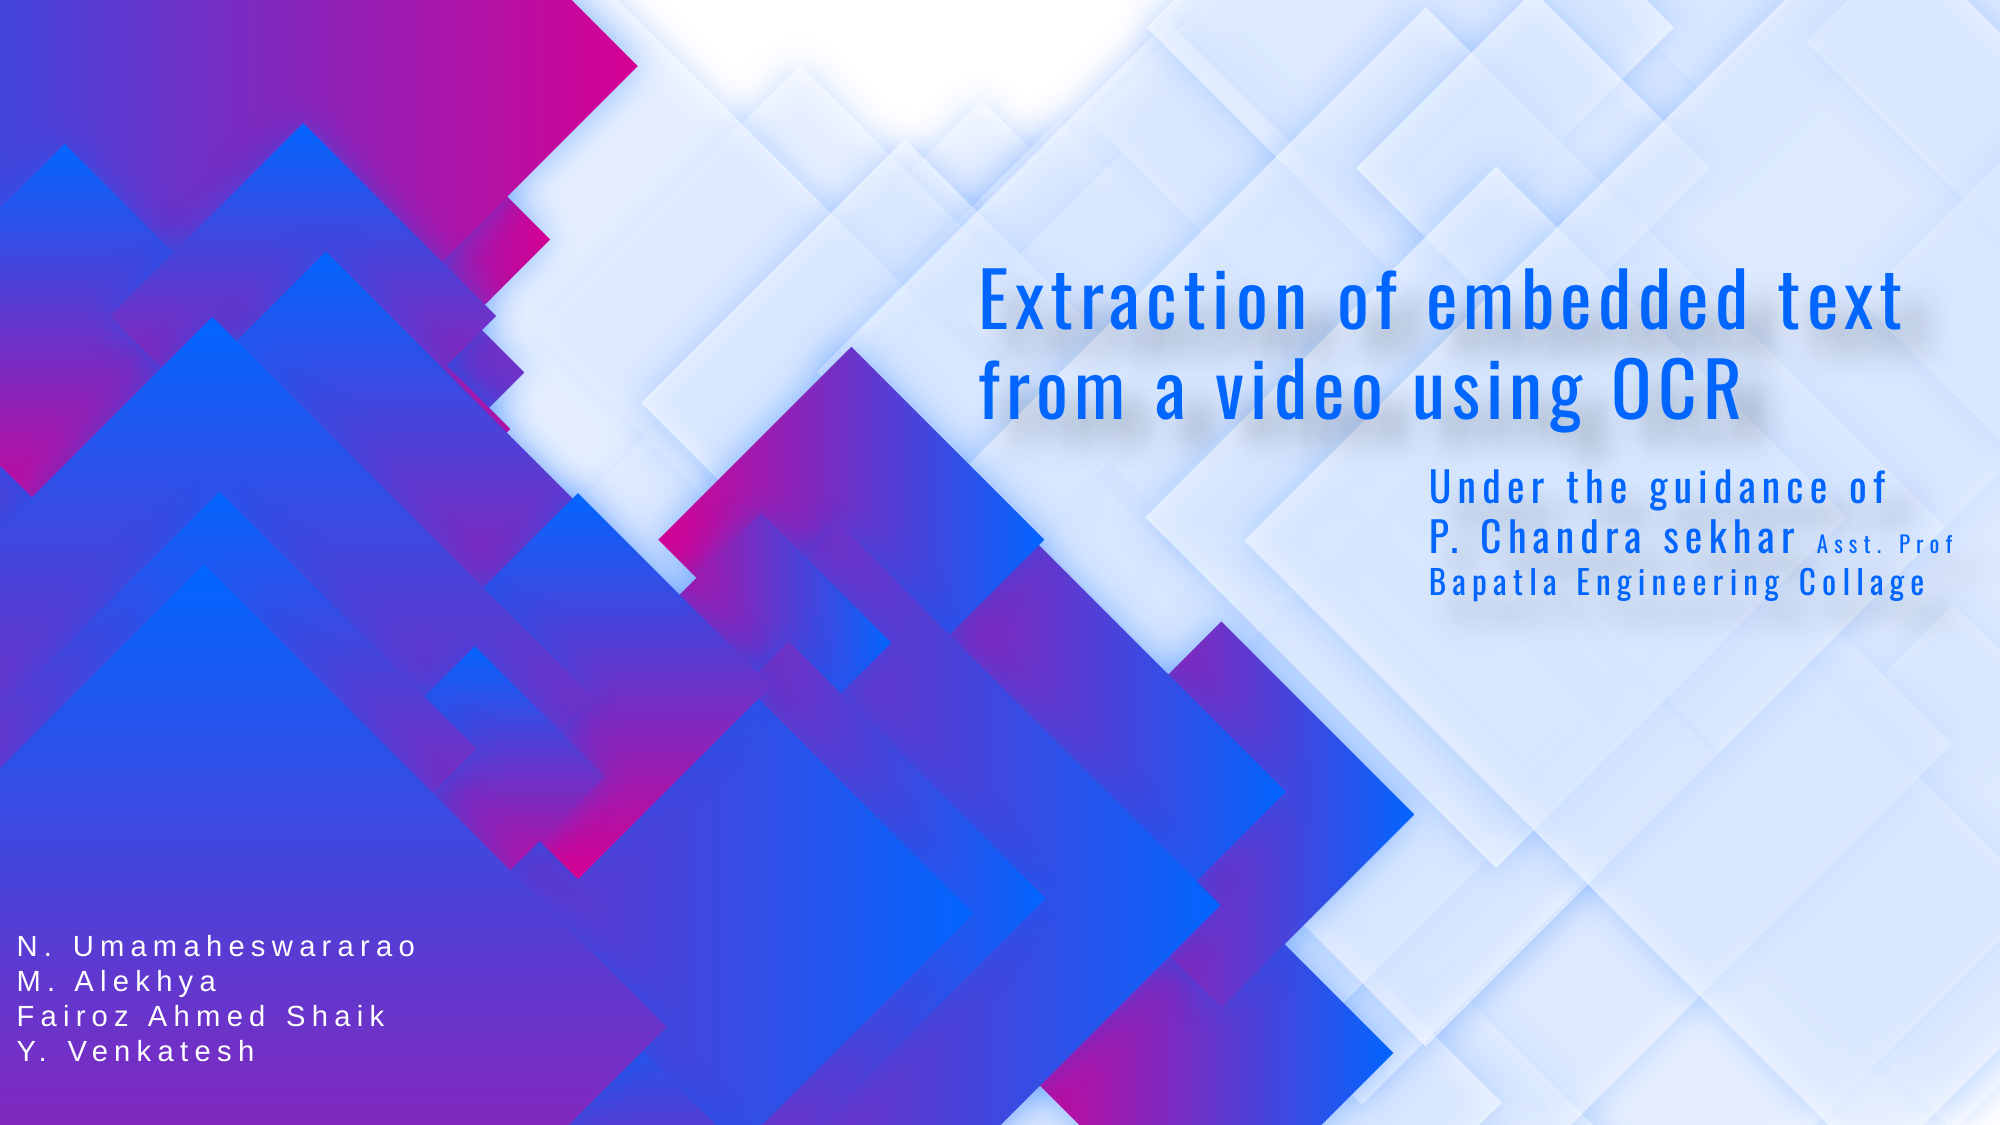

Extraction of embedded text from a video using OCR

			Under the guidance of
			P. Chandra sekhar Asst. Prof
			Bapatla Engineering Collage

N. Umamaheswararao
M. Alekhya
Fairoz Ahmed Shaik
Y. Venkatesh